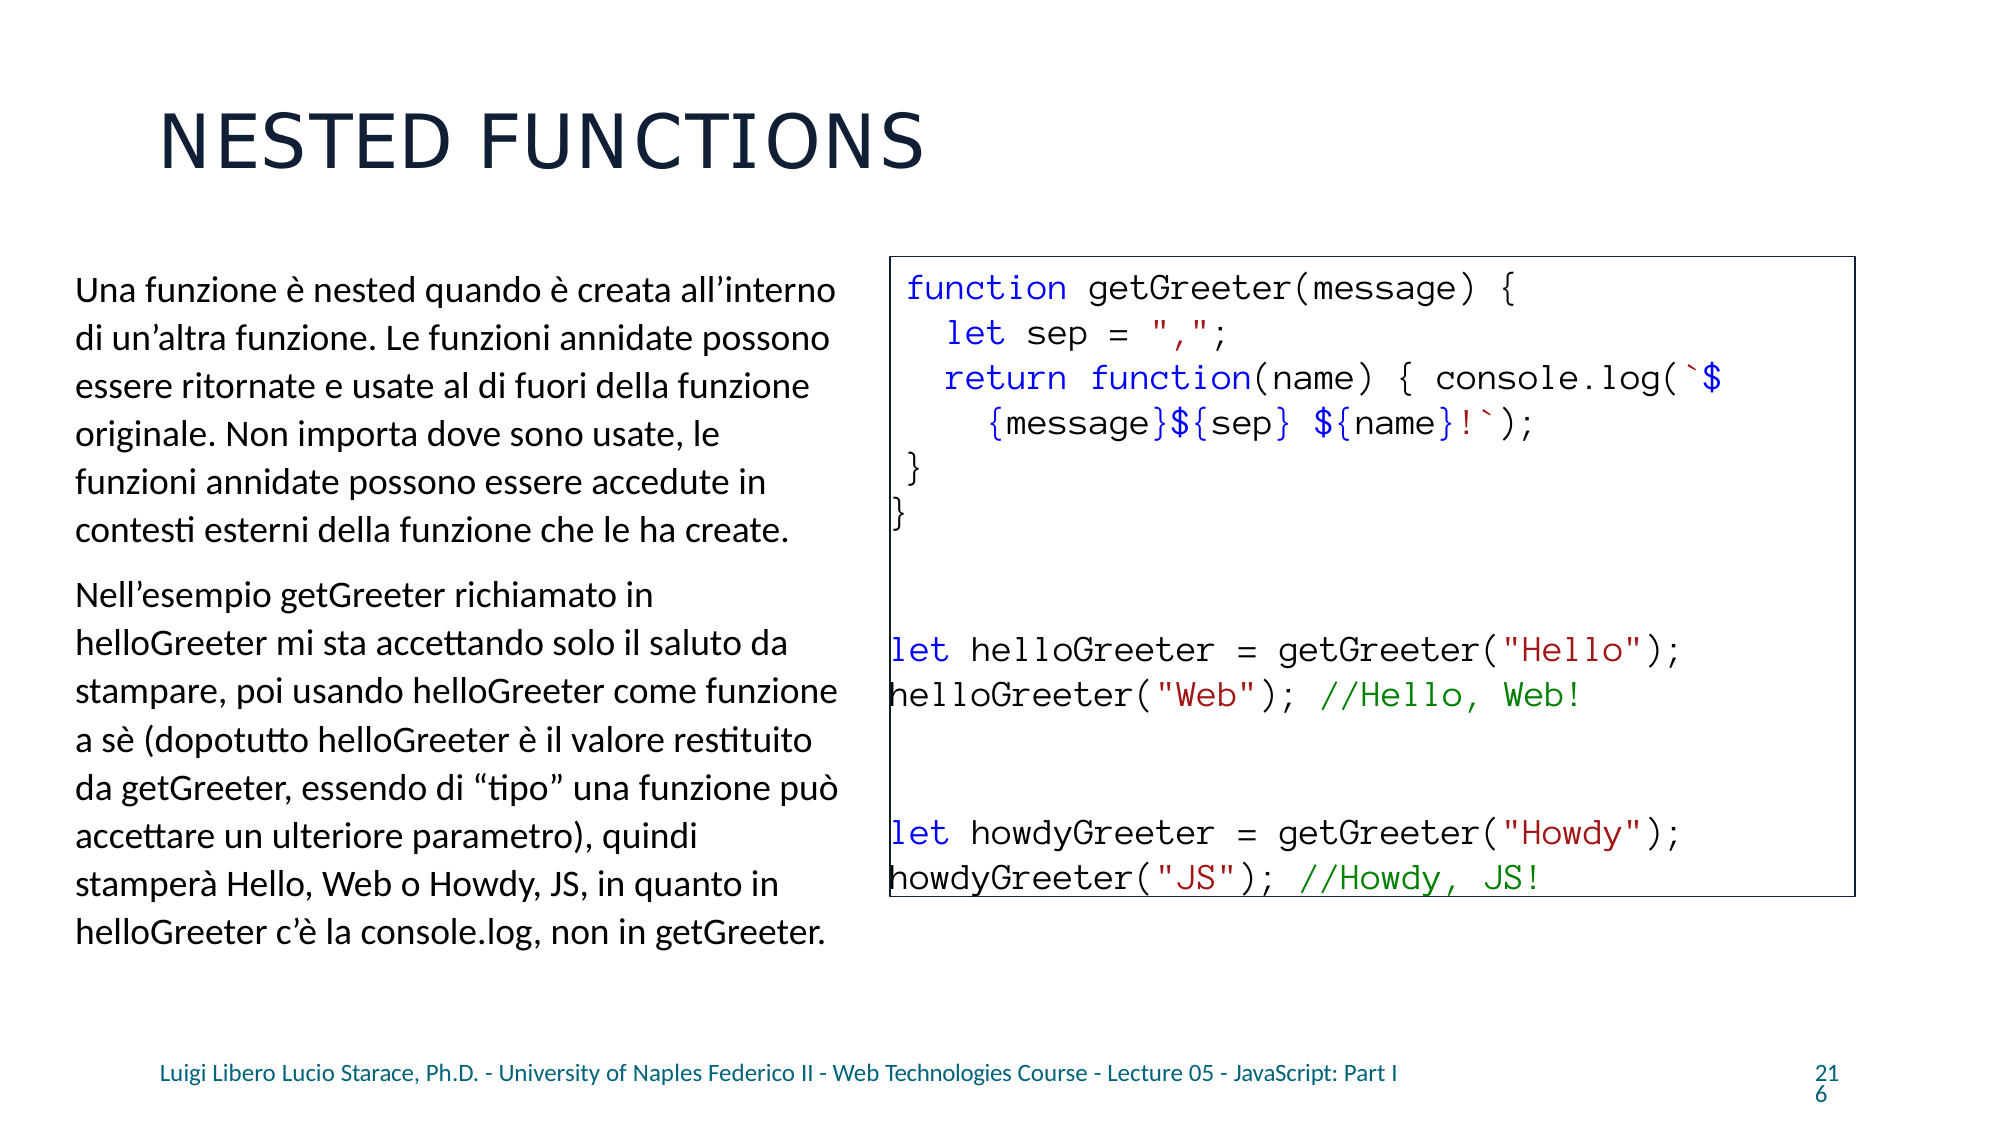

# NESTED FUNCTIONS
Una funzione è nested quando è creata all’interno di un’altra funzione. Le funzioni annidate possono essere ritornate e usate al di fuori della funzione originale. Non importa dove sono usate, le funzioni annidate possono essere accedute in contesti esterni della funzione che le ha create.
Nell’esempio getGreeter richiamato in helloGreeter mi sta accettando solo il saluto da stampare, poi usando helloGreeter come funzione a sè (dopotutto helloGreeter è il valore restituito da getGreeter, essendo di “tipo” una funzione può accettare un ulteriore parametro), quindi stamperà Hello, Web o Howdy, JS, in quanto in helloGreeter c’è la console.log, non in getGreeter.
function getGreeter(message) {
let sep = ",";
return function(name) { console.log(`${message}${sep} ${name}!`);
}
}

let helloGreeter = getGreeter("Hello");
helloGreeter("Web"); //Hello, Web!

let howdyGreeter = getGreeter("Howdy");
howdyGreeter("JS"); //Howdy, JS!
Luigi Libero Lucio Starace, Ph.D. - University of Naples Federico II - Web Technologies Course - Lecture 05 - JavaScript: Part I
216